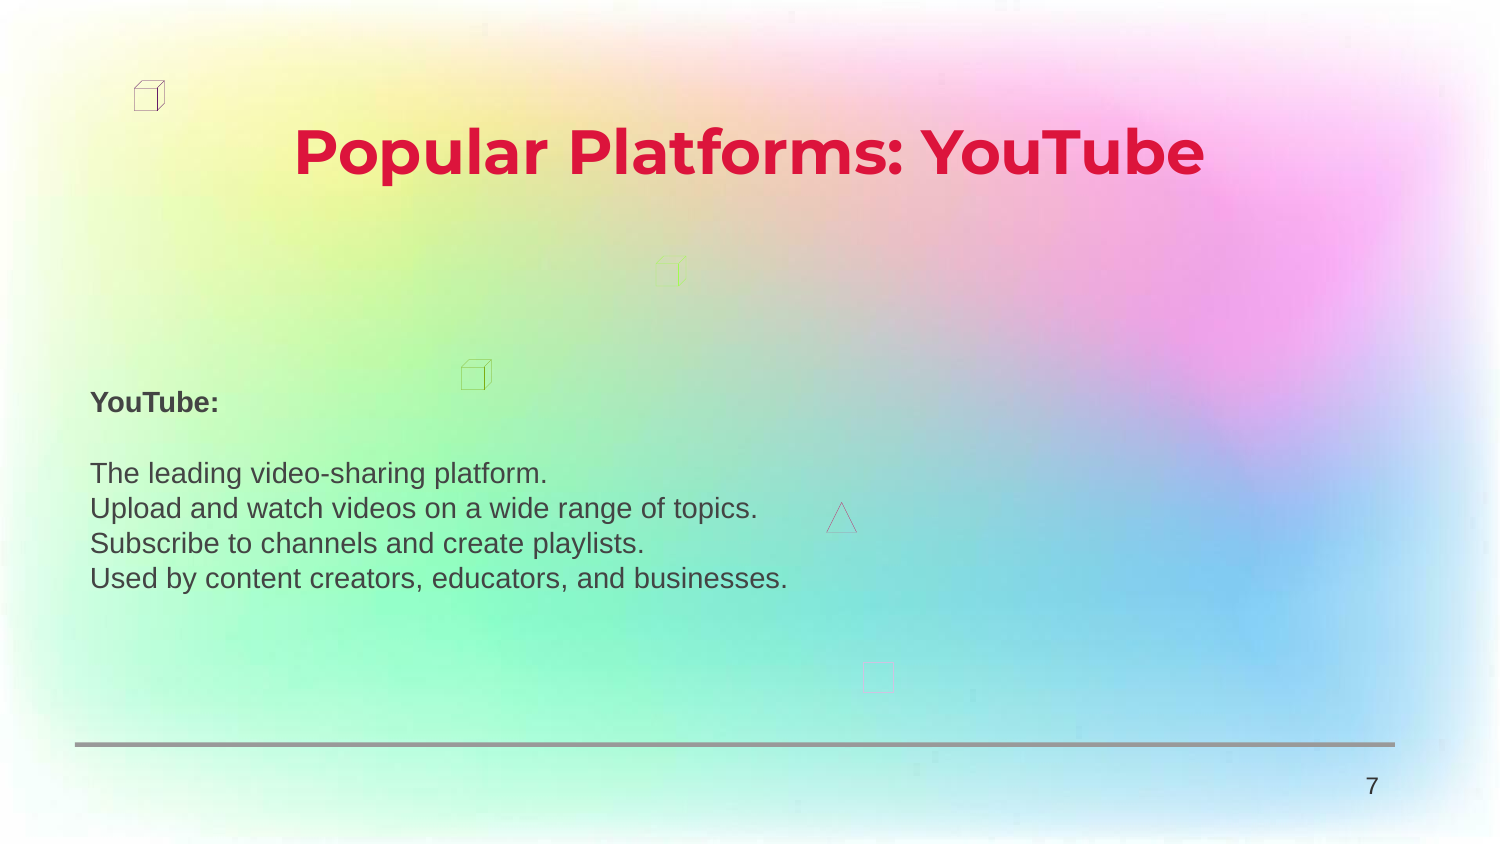

Popular Platforms: YouTube

YouTube:

The leading video-sharing platform.
Upload and watch videos on a wide range of topics.
Subscribe to channels and create playlists.
Used by content creators, educators, and businesses.

7